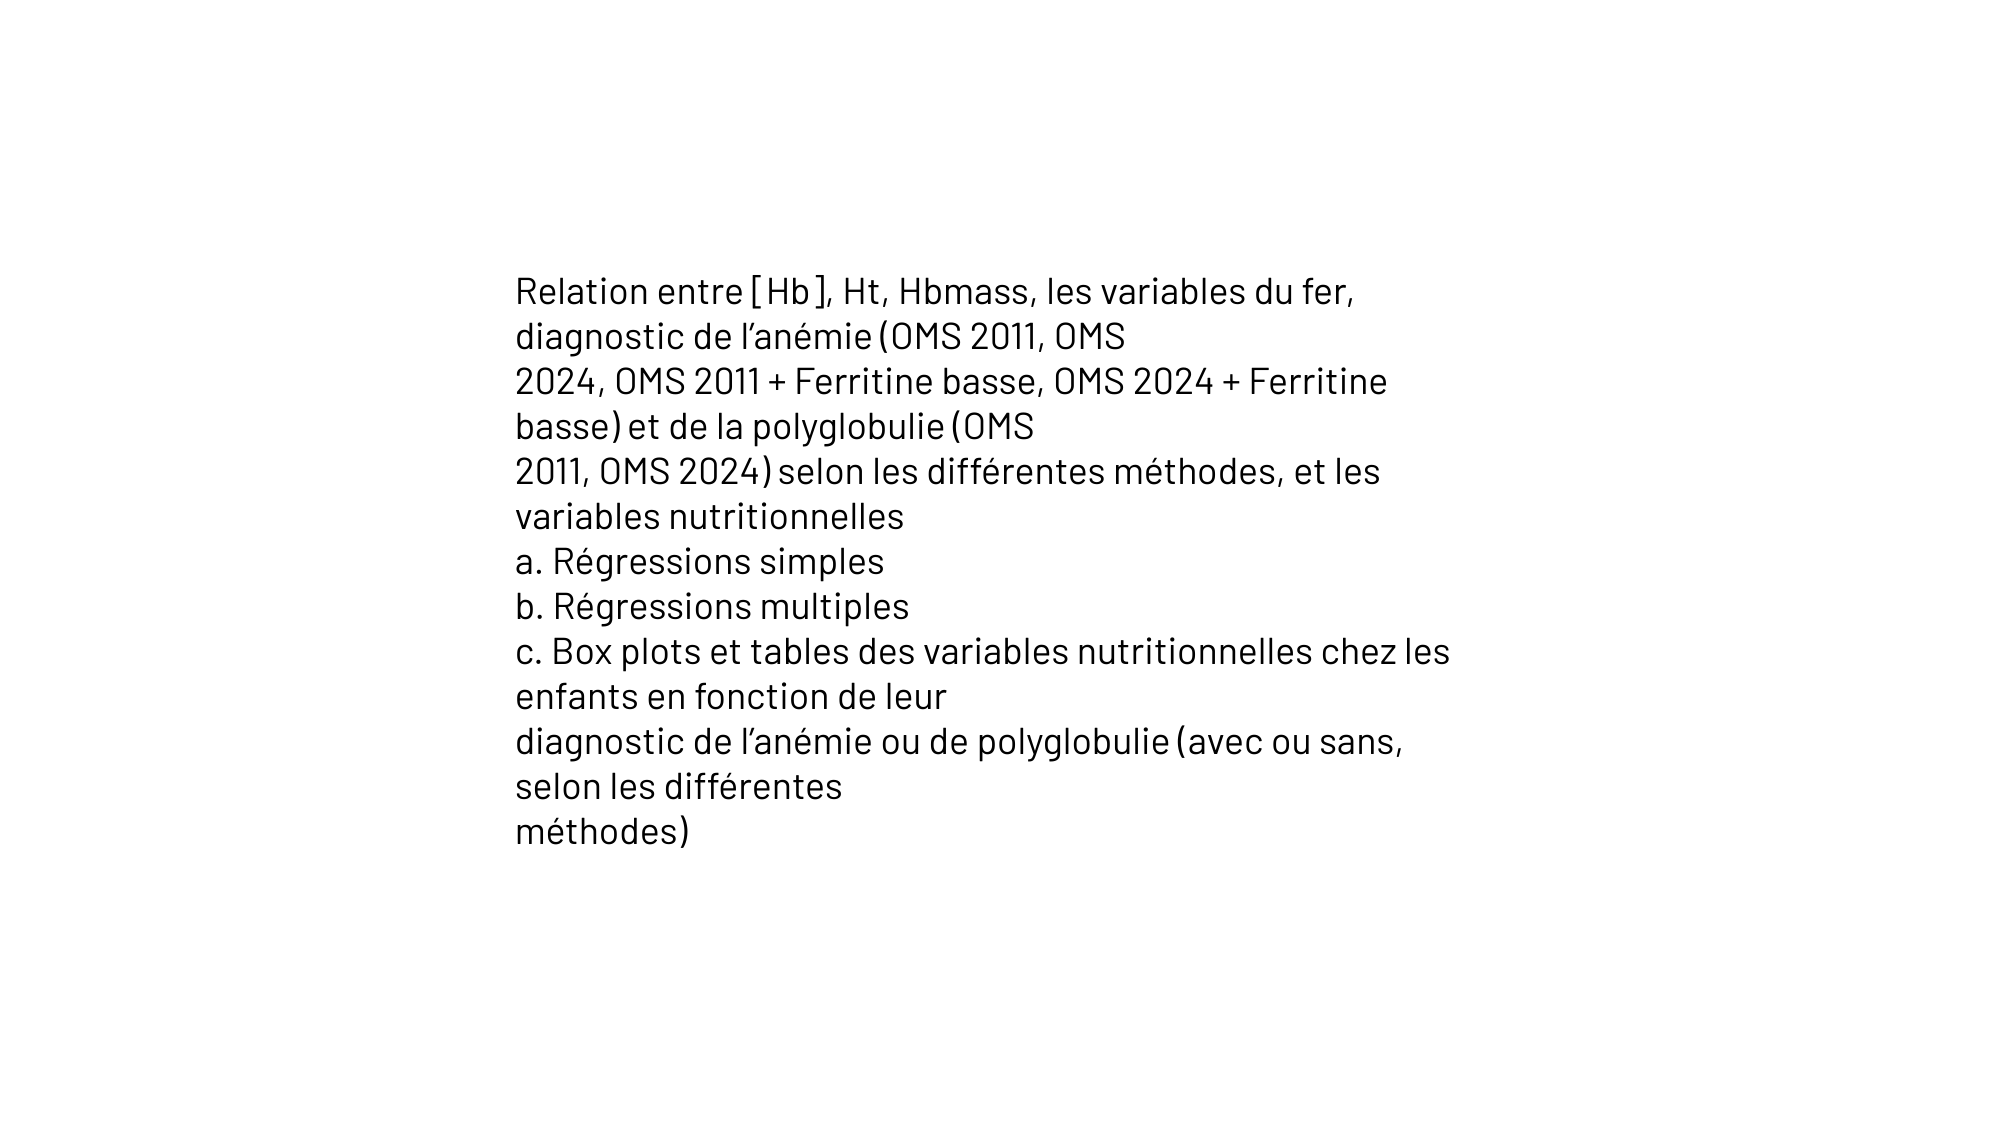

Relation entre [Hb], Ht, Hbmass, les variables du fer, diagnostic de l’anémie (OMS 2011, OMS
2024, OMS 2011 + Ferritine basse, OMS 2024 + Ferritine basse) et de la polyglobulie (OMS
2011, OMS 2024) selon les différentes méthodes, et les variables nutritionnelles
a. Régressions simples
b. Régressions multiples
c. Box plots et tables des variables nutritionnelles chez les enfants en fonction de leur
diagnostic de l’anémie ou de polyglobulie (avec ou sans, selon les différentes
méthodes)